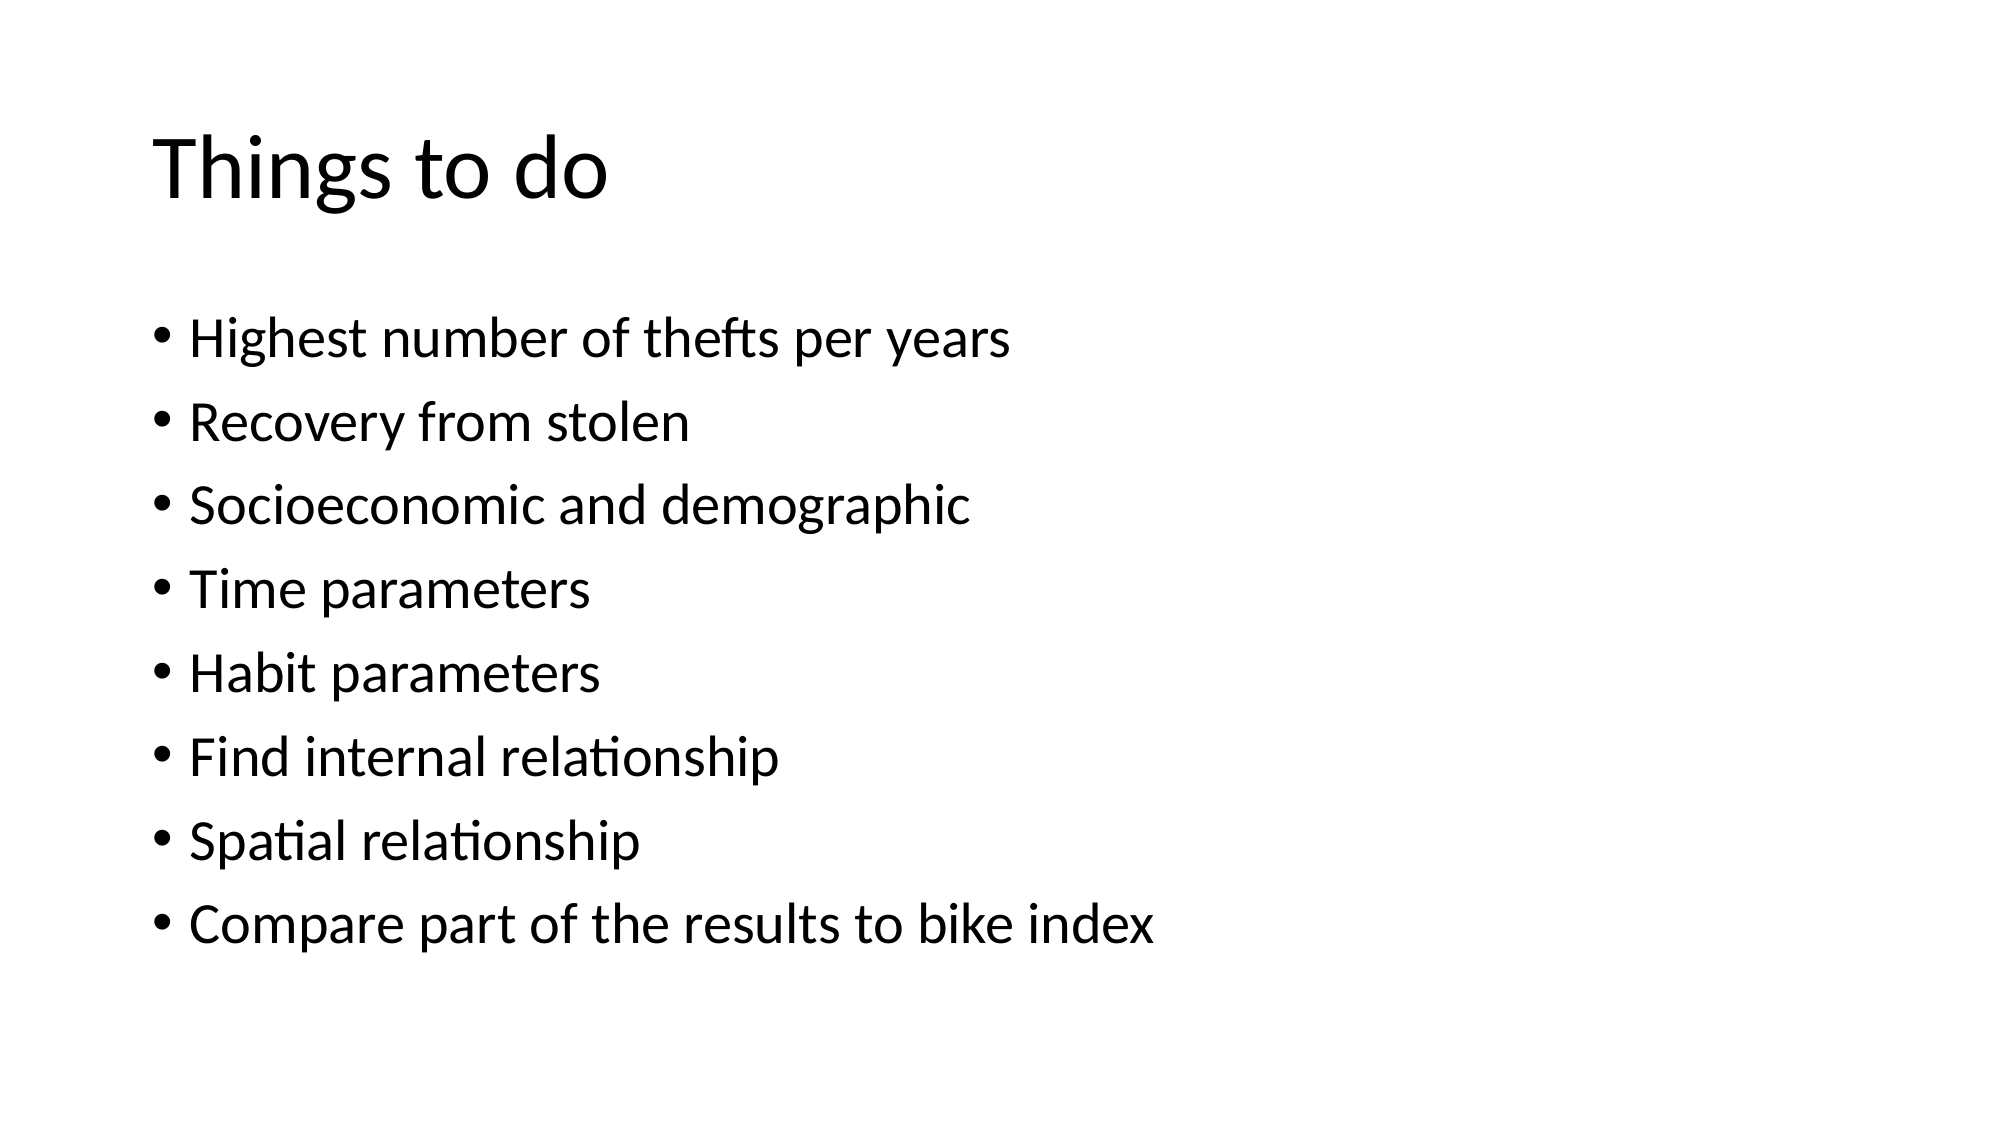

# Things to do
Highest number of thefts per years
Recovery from stolen
Socioeconomic and demographic
Time parameters
Habit parameters
Find internal relationship
Spatial relationship
Compare part of the results to bike index